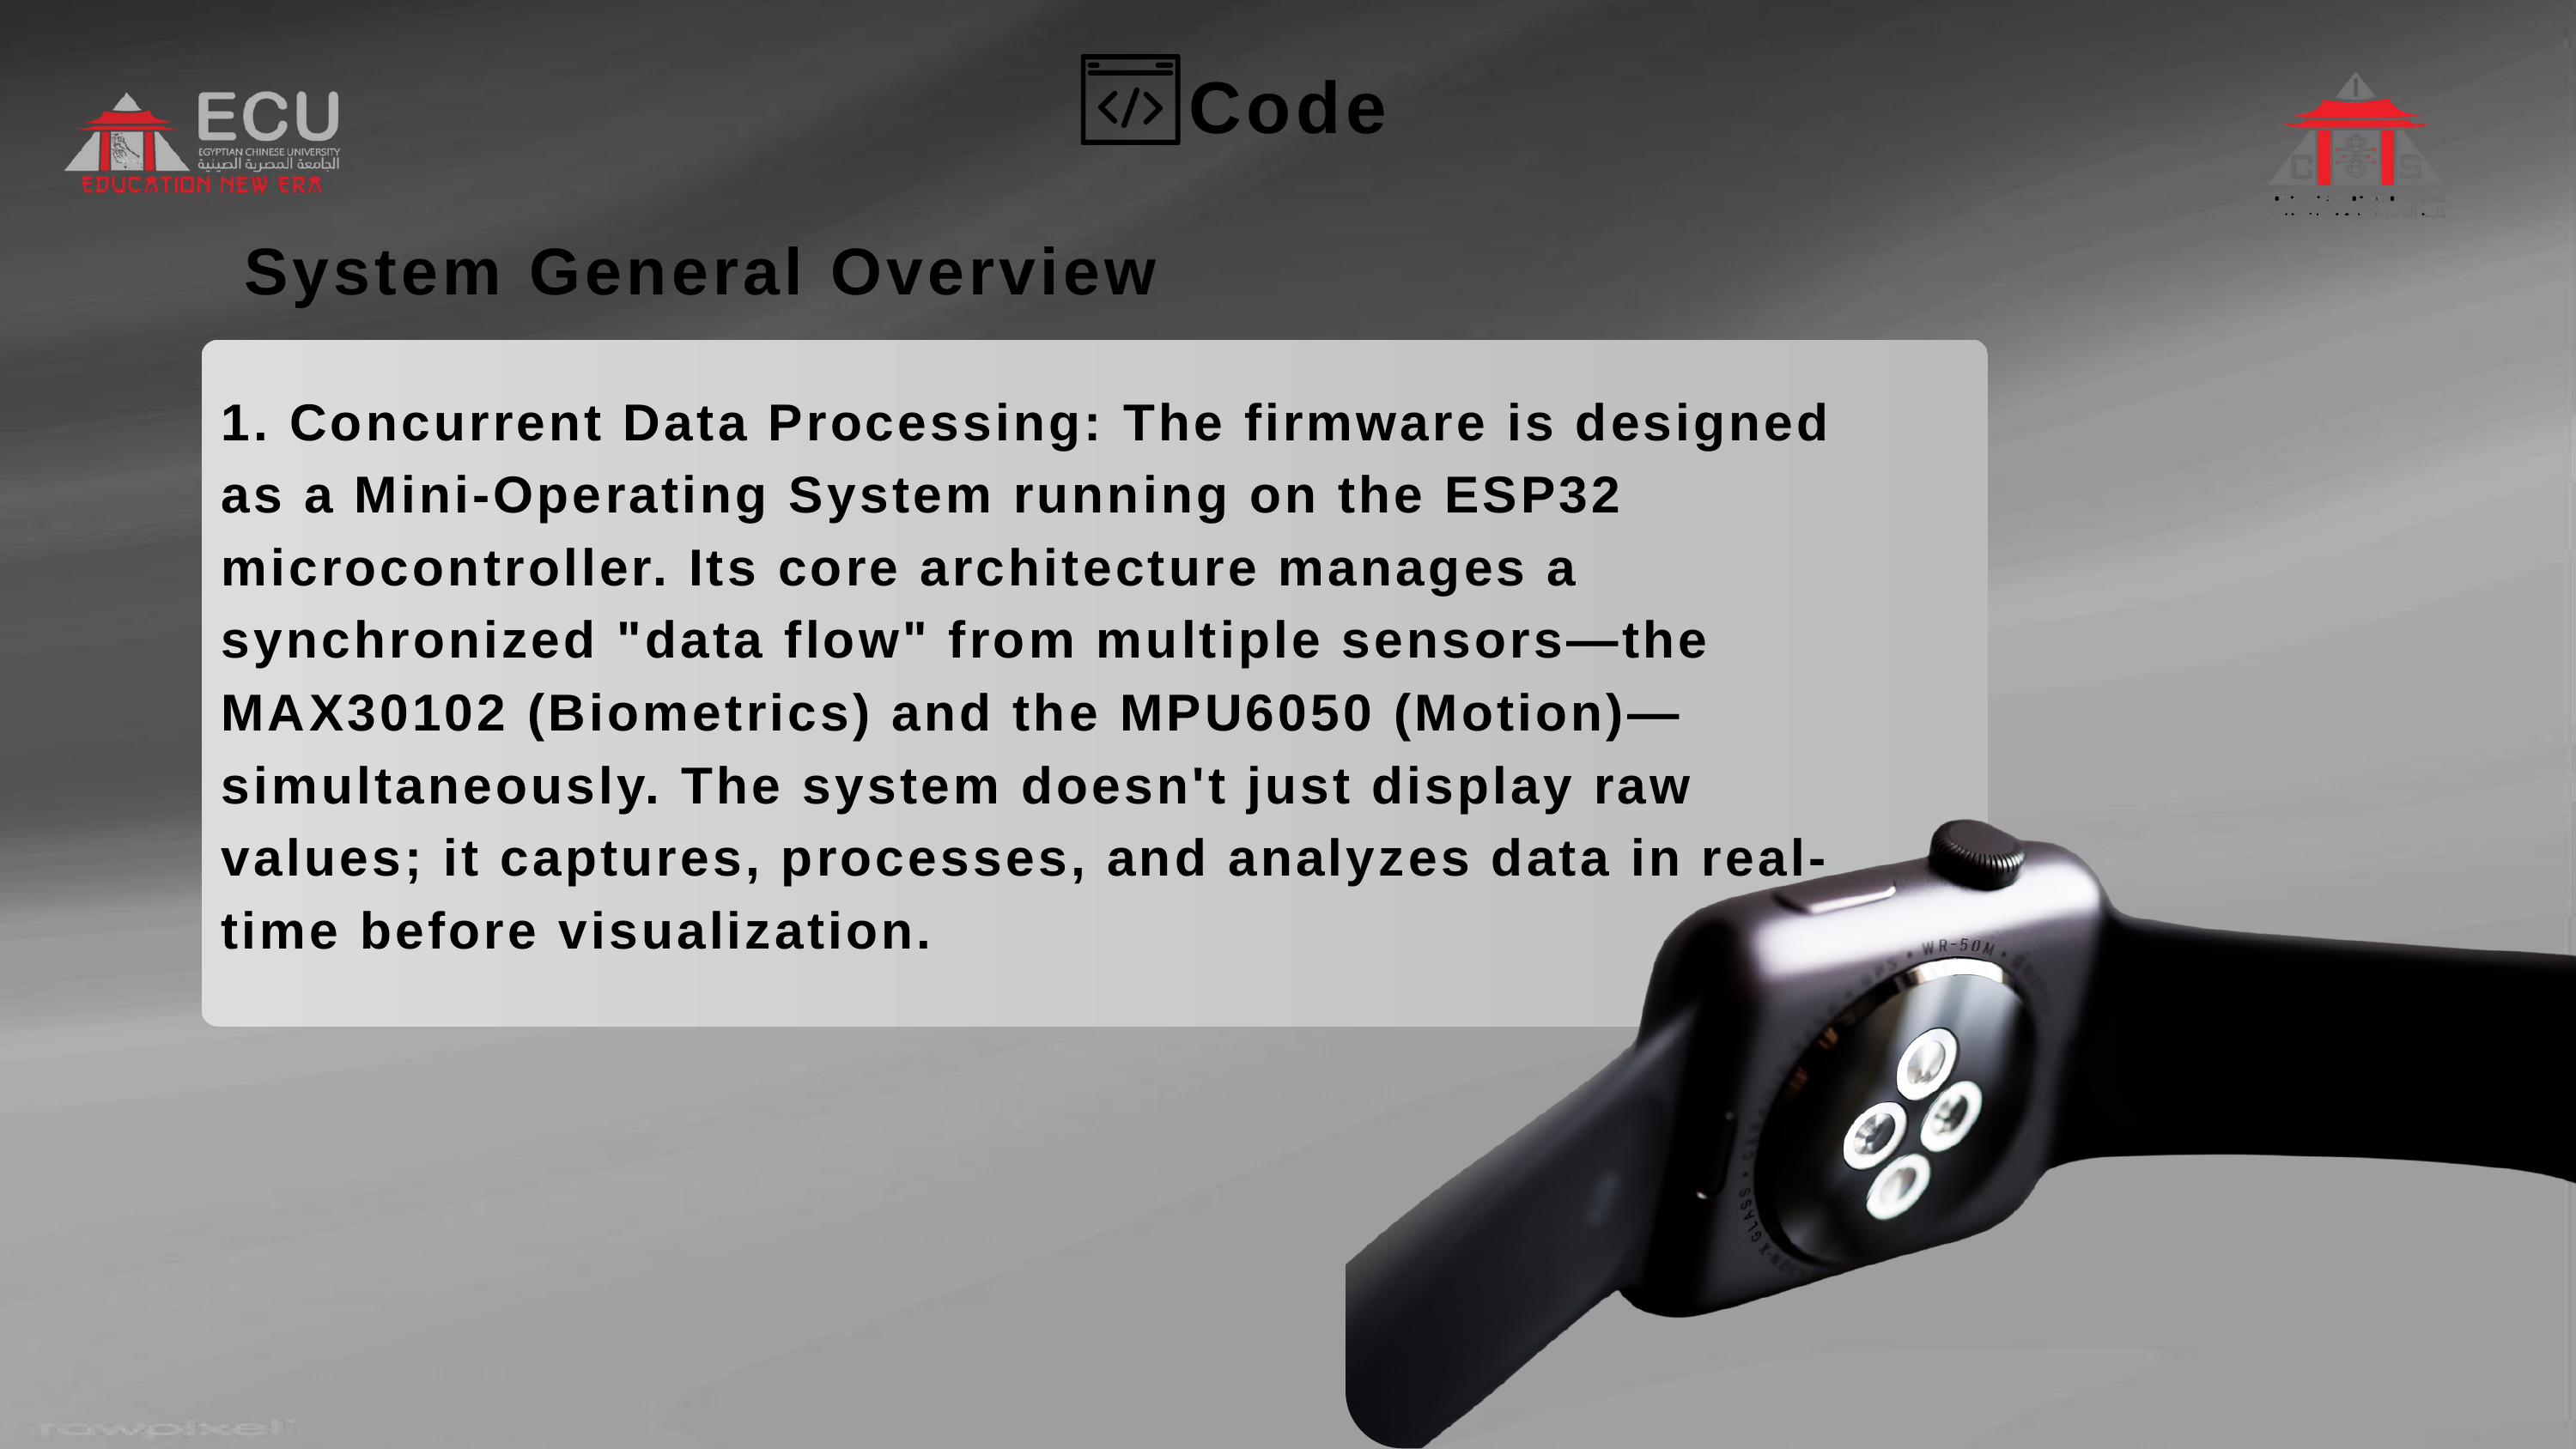

Code

System General Overview

1. Concurrent Data Processing: The firmware is designed as a Mini-Operating System running on the ESP32 microcontroller. Its core architecture manages a synchronized "data flow" from multiple sensors—the MAX30102 (Biometrics) and the MPU6050 (Motion)—simultaneously. The system doesn't just display raw values; it captures, processes, and analyzes data in real-time before visualization.